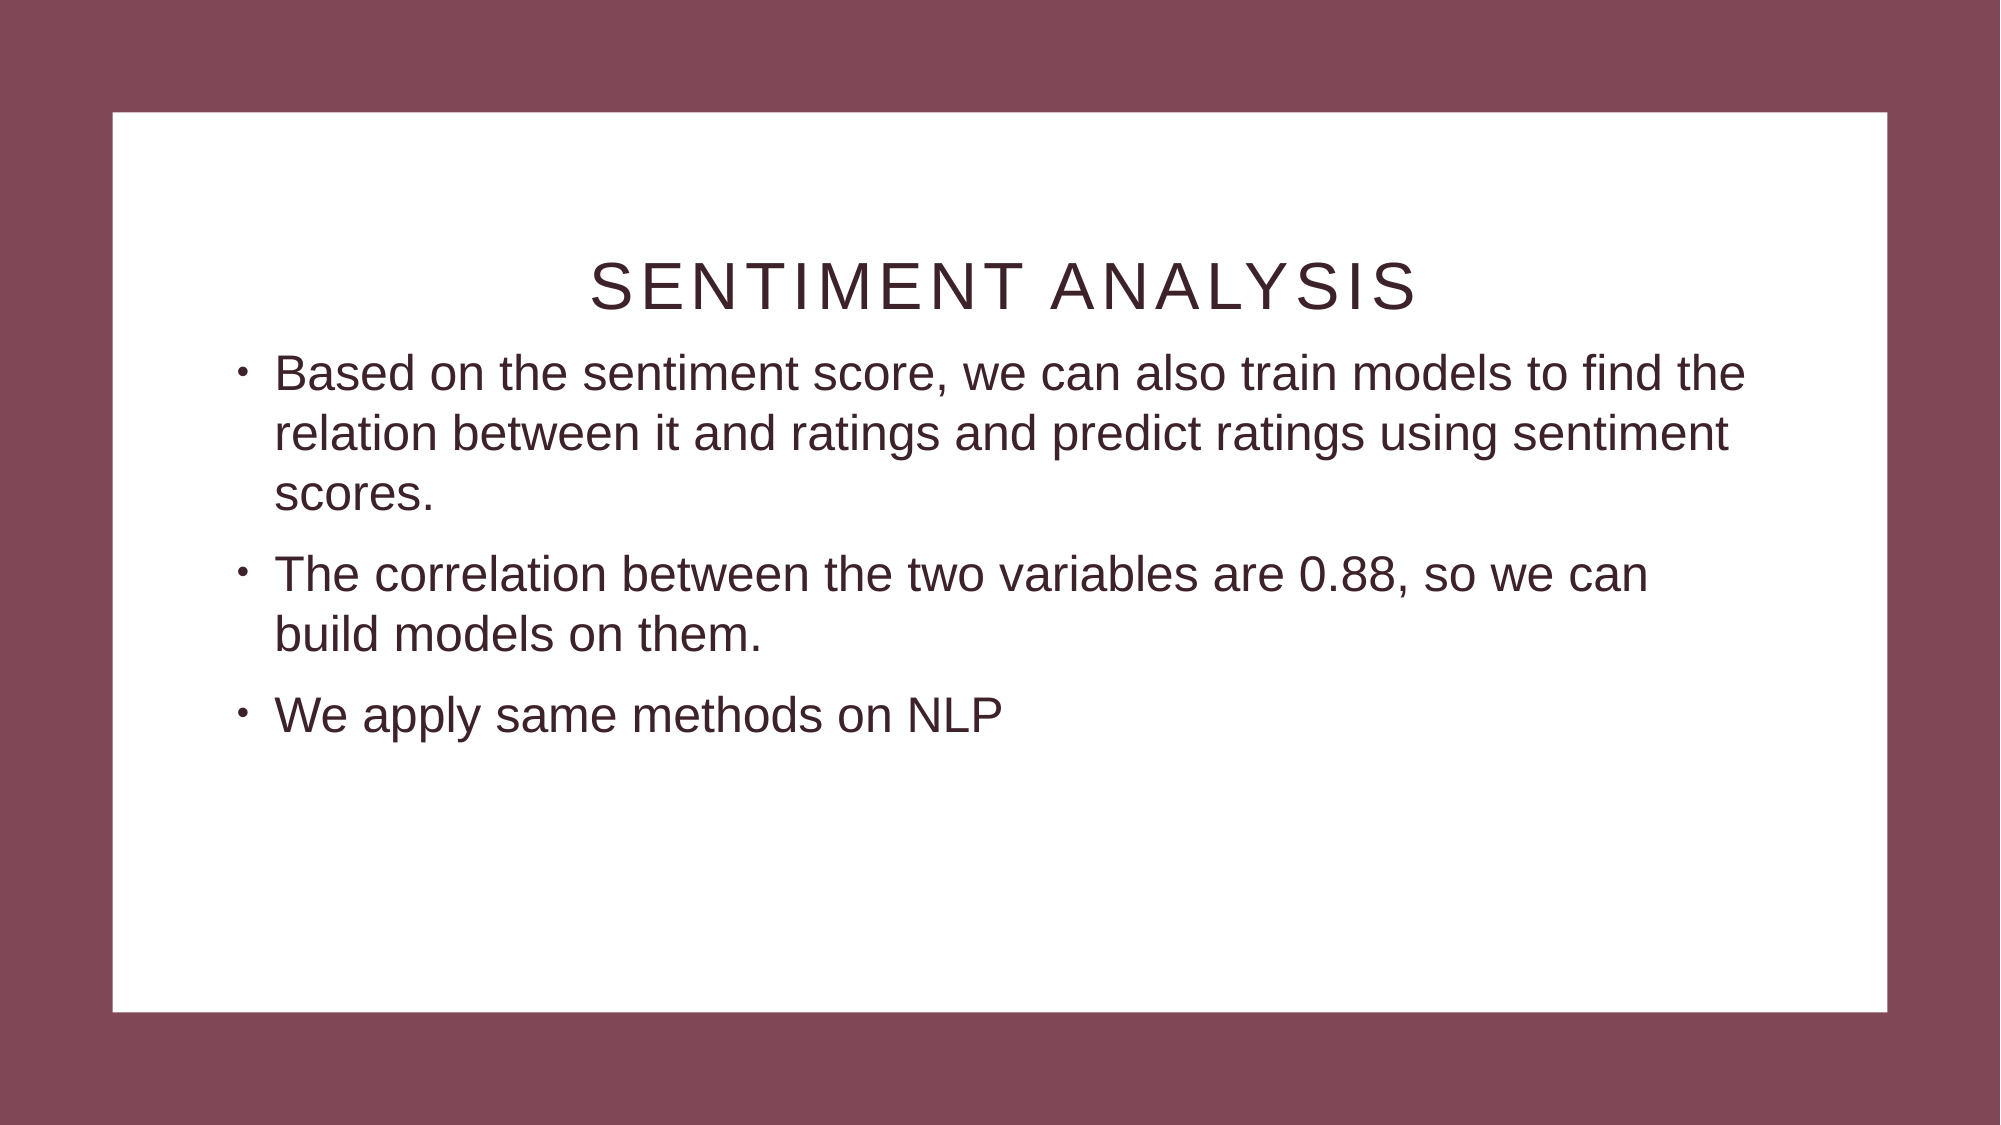

# Sentiment analysis
Based on the sentiment score, we can also train models to find the relation between it and ratings and predict ratings using sentiment scores.
The correlation between the two variables are 0.88, so we can build models on them.
We apply same methods on NLP